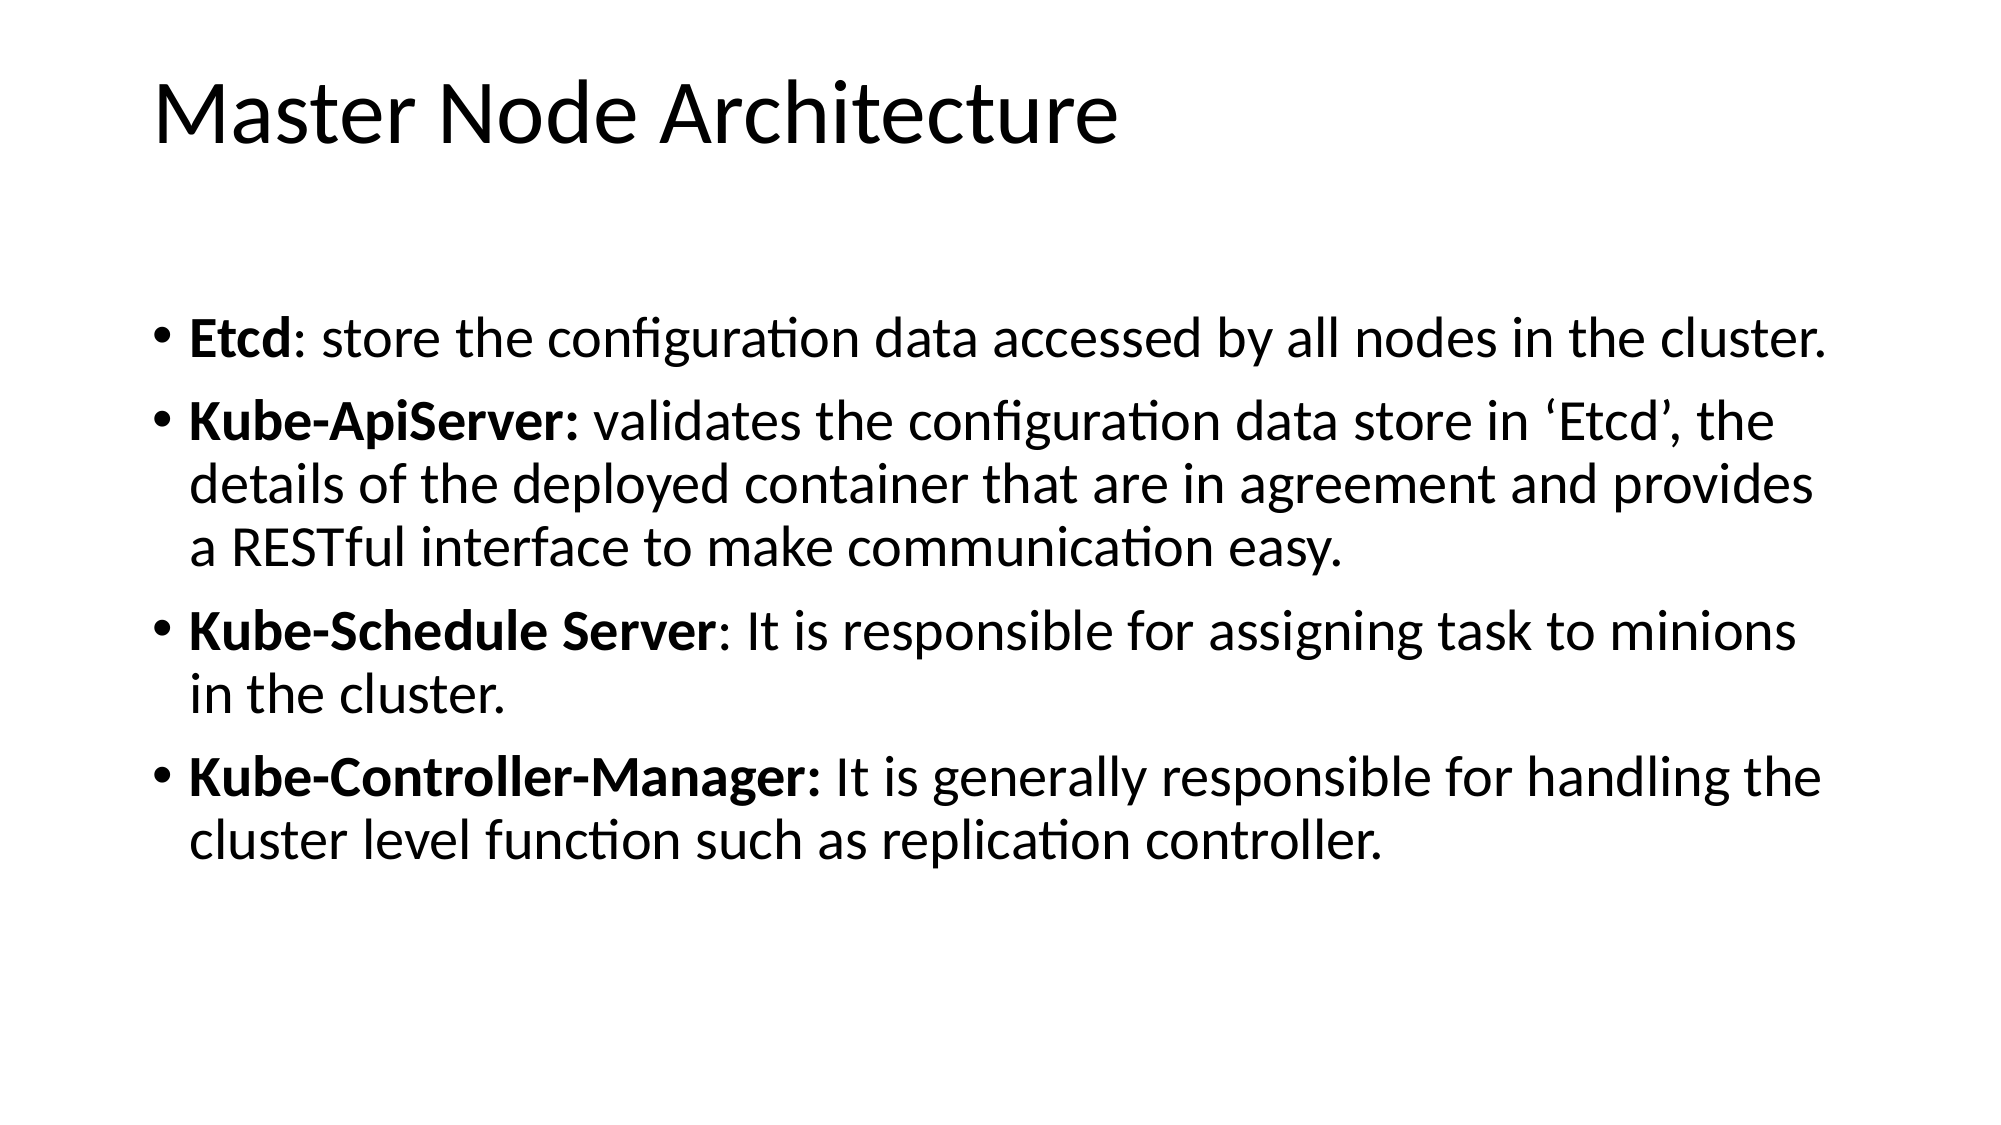

# Master Node Architecture
Etcd: store the configuration data accessed by all nodes in the cluster.
Kube-ApiServer: validates the configuration data store in ‘Etcd’, the details of the deployed container that are in agreement and provides a RESTful interface to make communication easy.
Kube-Schedule Server: It is responsible for assigning task to minions in the cluster.
Kube-Controller-Manager: It is generally responsible for handling the cluster level function such as replication controller.